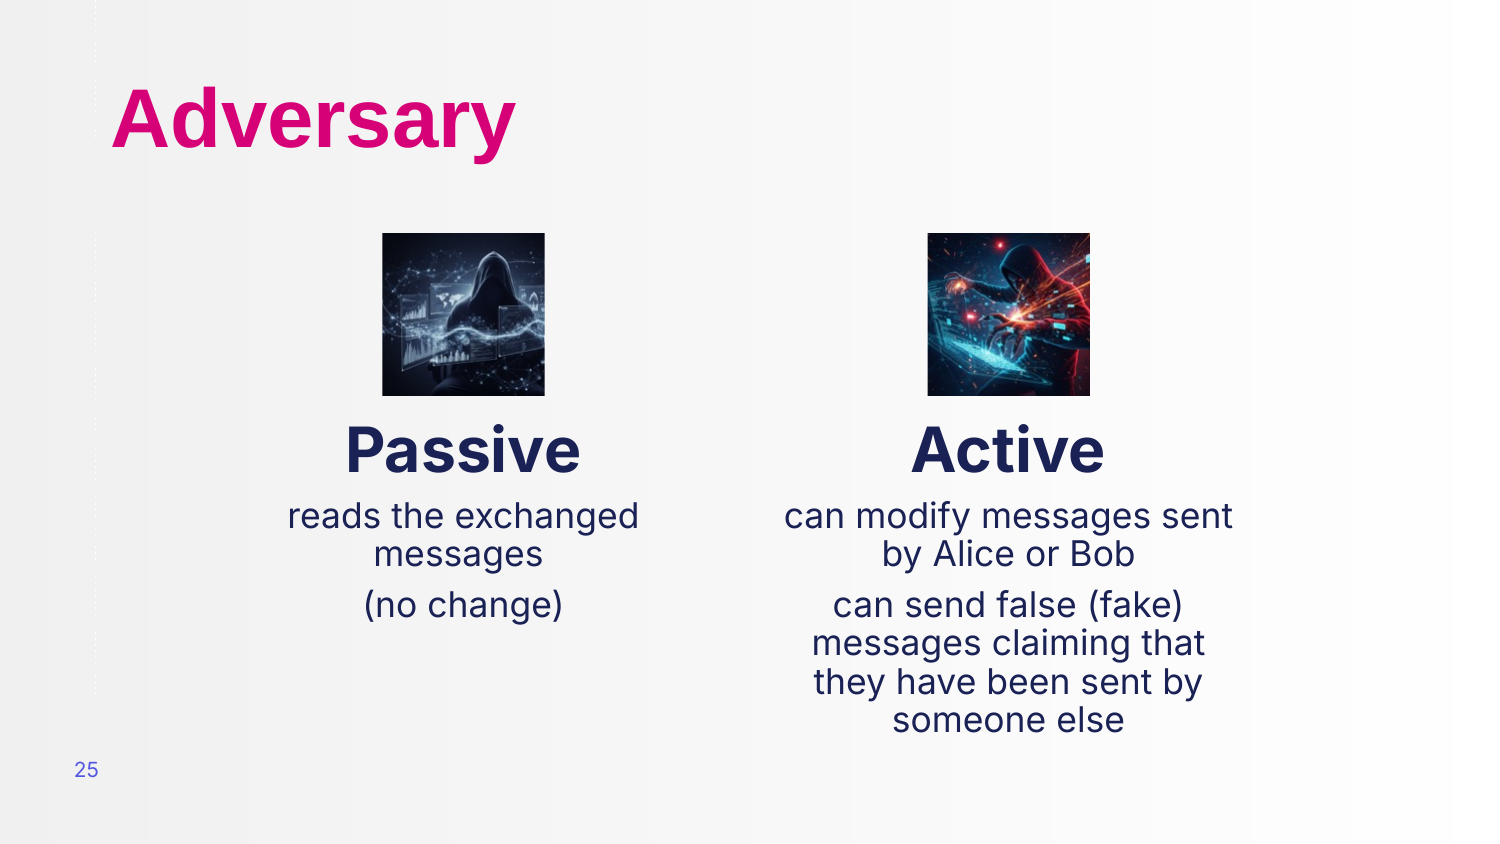

# Adversary
Passive
reads the exchanged messages
(no change)
Active
can modify messages sent by Alice or Bob
can send false (fake) messages claiming that they have been sent by someone else
25